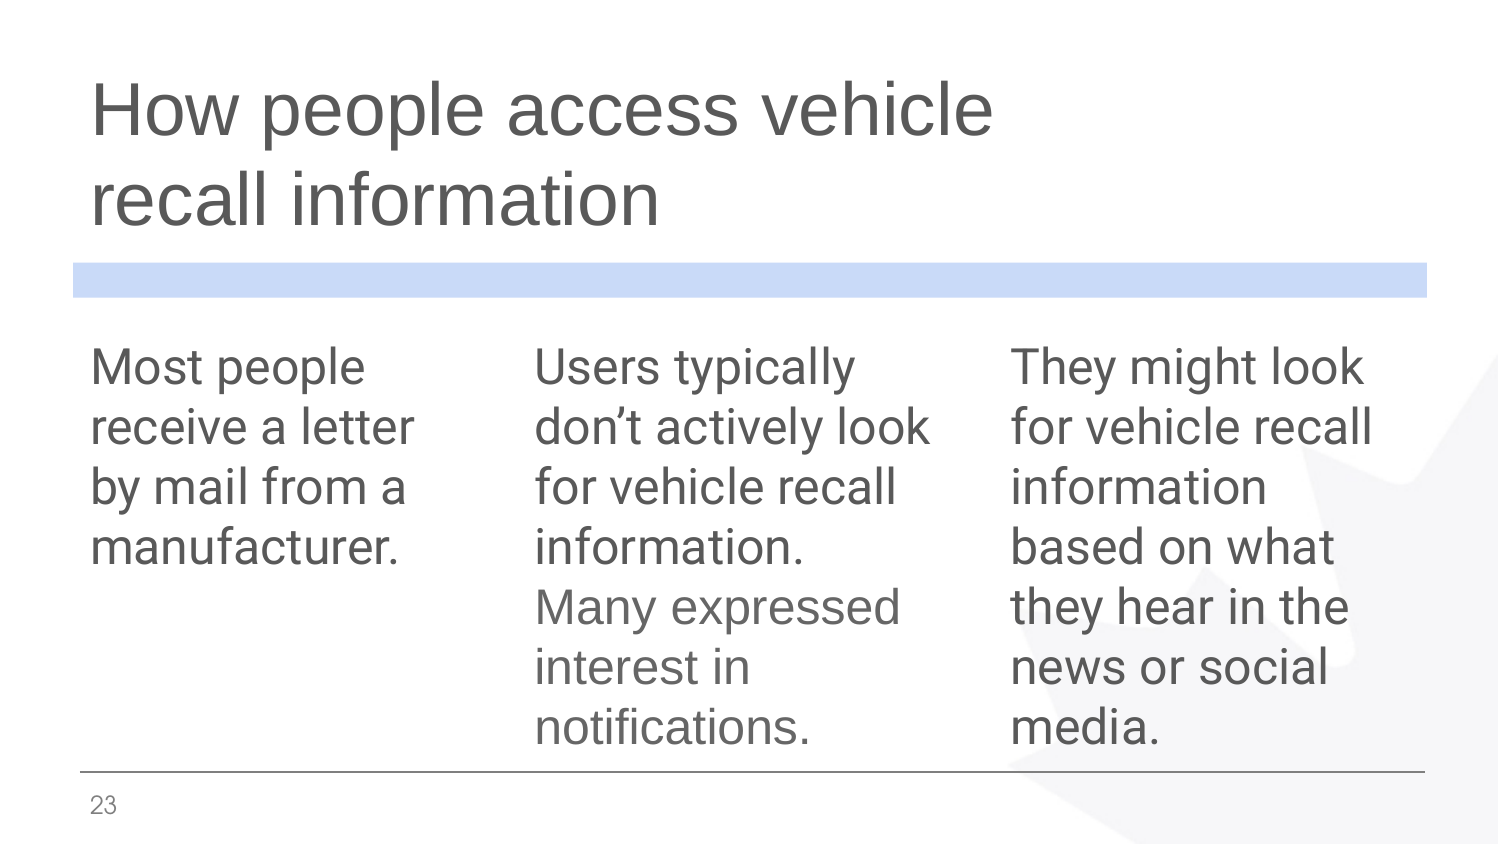

# How people access vehicle
recall information

Most people receive a letter by mail from a manufacturer.

Users typically don’t actively look for vehicle recall information. Many expressed interest in notifications.

They might look for vehicle recall information based on what they hear in the news or social media.
23